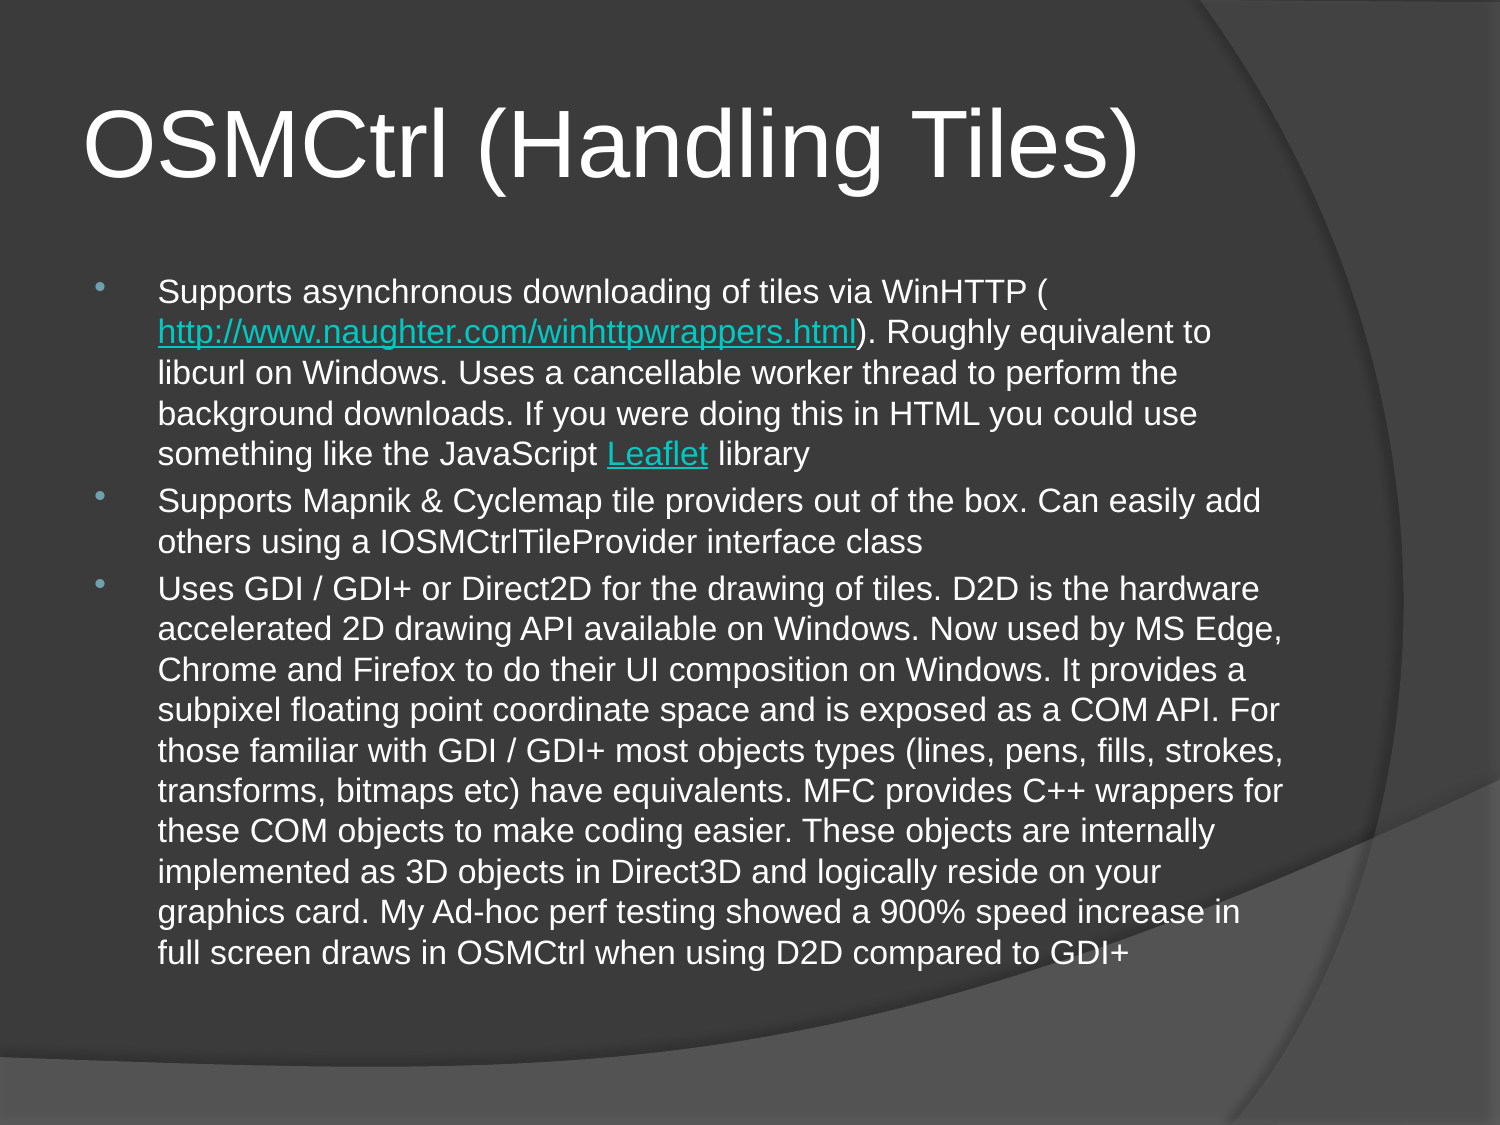

# OSMCtrl (Handling Tiles)
Supports asynchronous downloading of tiles via WinHTTP (http://www.naughter.com/winhttpwrappers.html). Roughly equivalent to libcurl on Windows. Uses a cancellable worker thread to perform the background downloads. If you were doing this in HTML you could use something like the JavaScript Leaflet library
Supports Mapnik & Cyclemap tile providers out of the box. Can easily add others using a IOSMCtrlTileProvider interface class
Uses GDI / GDI+ or Direct2D for the drawing of tiles. D2D is the hardware accelerated 2D drawing API available on Windows. Now used by MS Edge, Chrome and Firefox to do their UI composition on Windows. It provides a subpixel floating point coordinate space and is exposed as a COM API. For those familiar with GDI / GDI+ most objects types (lines, pens, fills, strokes, transforms, bitmaps etc) have equivalents. MFC provides C++ wrappers for these COM objects to make coding easier. These objects are internally implemented as 3D objects in Direct3D and logically reside on your graphics card. My Ad-hoc perf testing showed a 900% speed increase in full screen draws in OSMCtrl when using D2D compared to GDI+